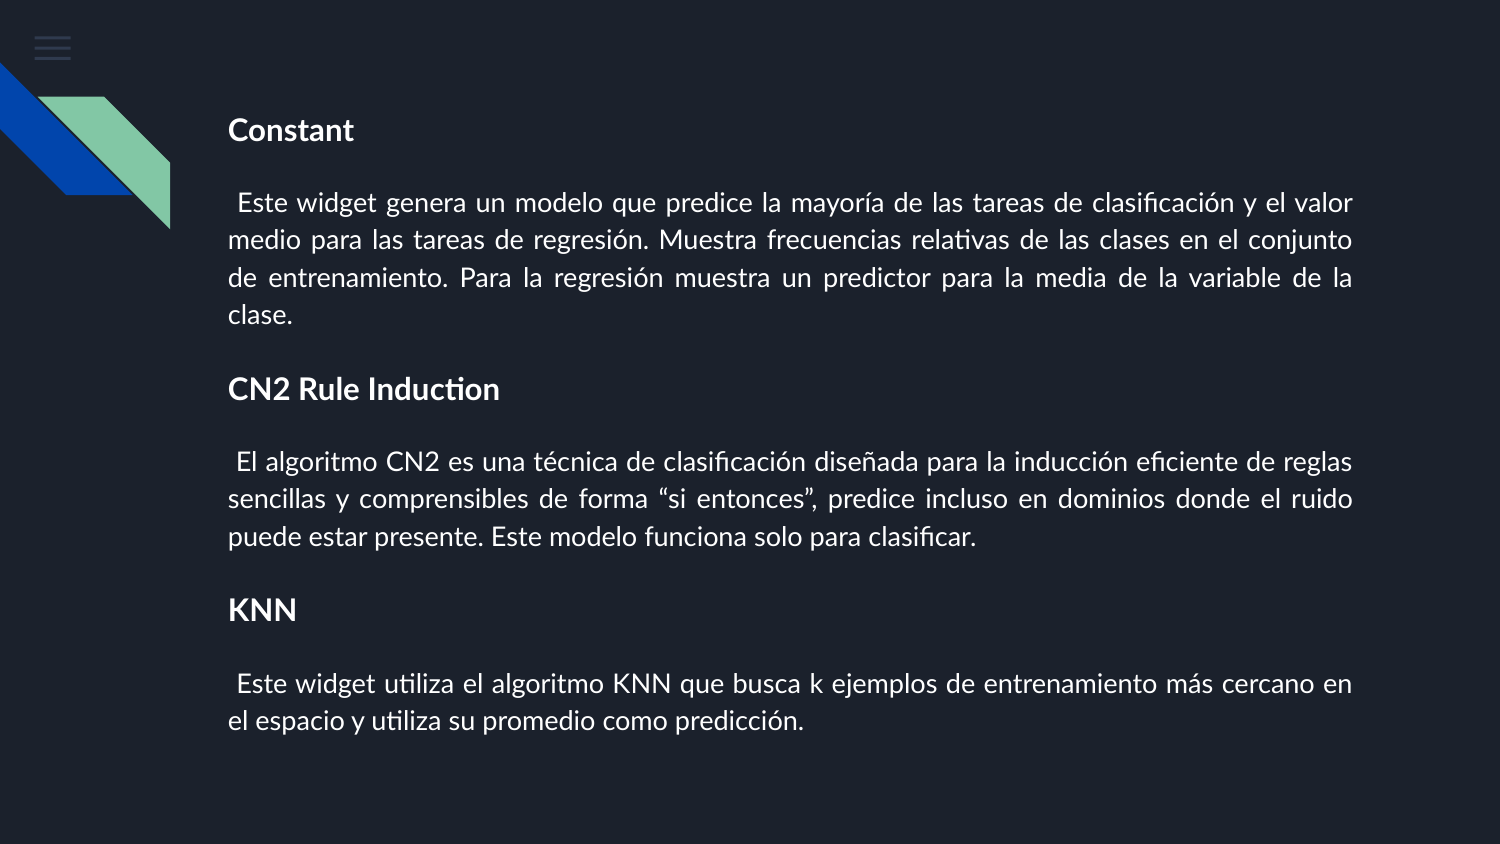

Constant
 Este widget genera un modelo que predice la mayoría de las tareas de clasificación y el valor medio para las tareas de regresión. Muestra frecuencias relativas de las clases en el conjunto de entrenamiento. Para la regresión muestra un predictor para la media de la variable de la clase.
CN2 Rule Induction
 El algoritmo CN2 es una técnica de clasificación diseñada para la inducción eficiente de reglas sencillas y comprensibles de forma “si entonces”, predice incluso en dominios donde el ruido puede estar presente. Este modelo funciona solo para clasificar.
KNN
 Este widget utiliza el algoritmo KNN que busca k ejemplos de entrenamiento más cercano en el espacio y utiliza su promedio como predicción.